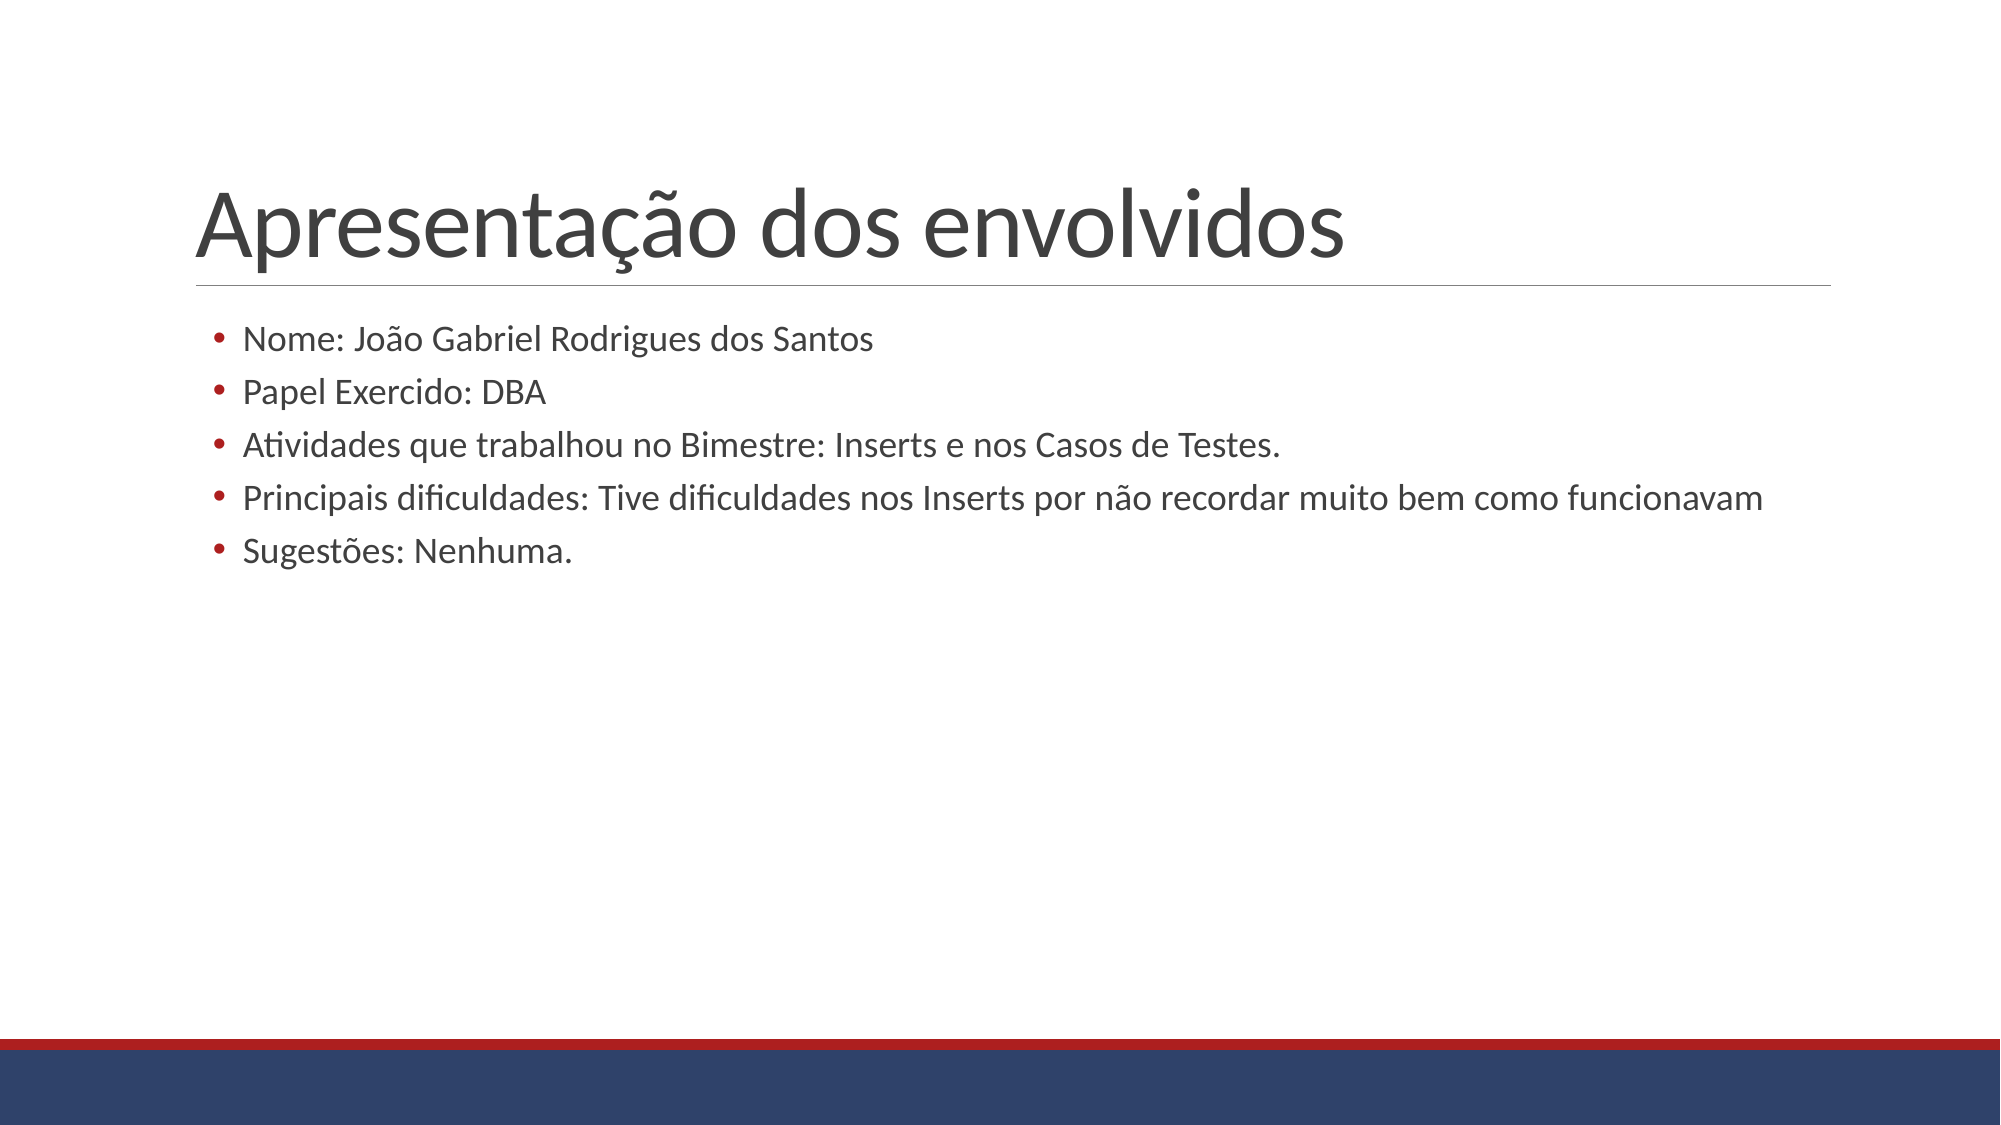

# Apresentação dos envolvidos
Nome: João Gabriel Rodrigues dos Santos
Papel Exercido: DBA
Atividades que trabalhou no Bimestre: Inserts e nos Casos de Testes.
Principais dificuldades: Tive dificuldades nos Inserts por não recordar muito bem como funcionavam
Sugestões: Nenhuma.